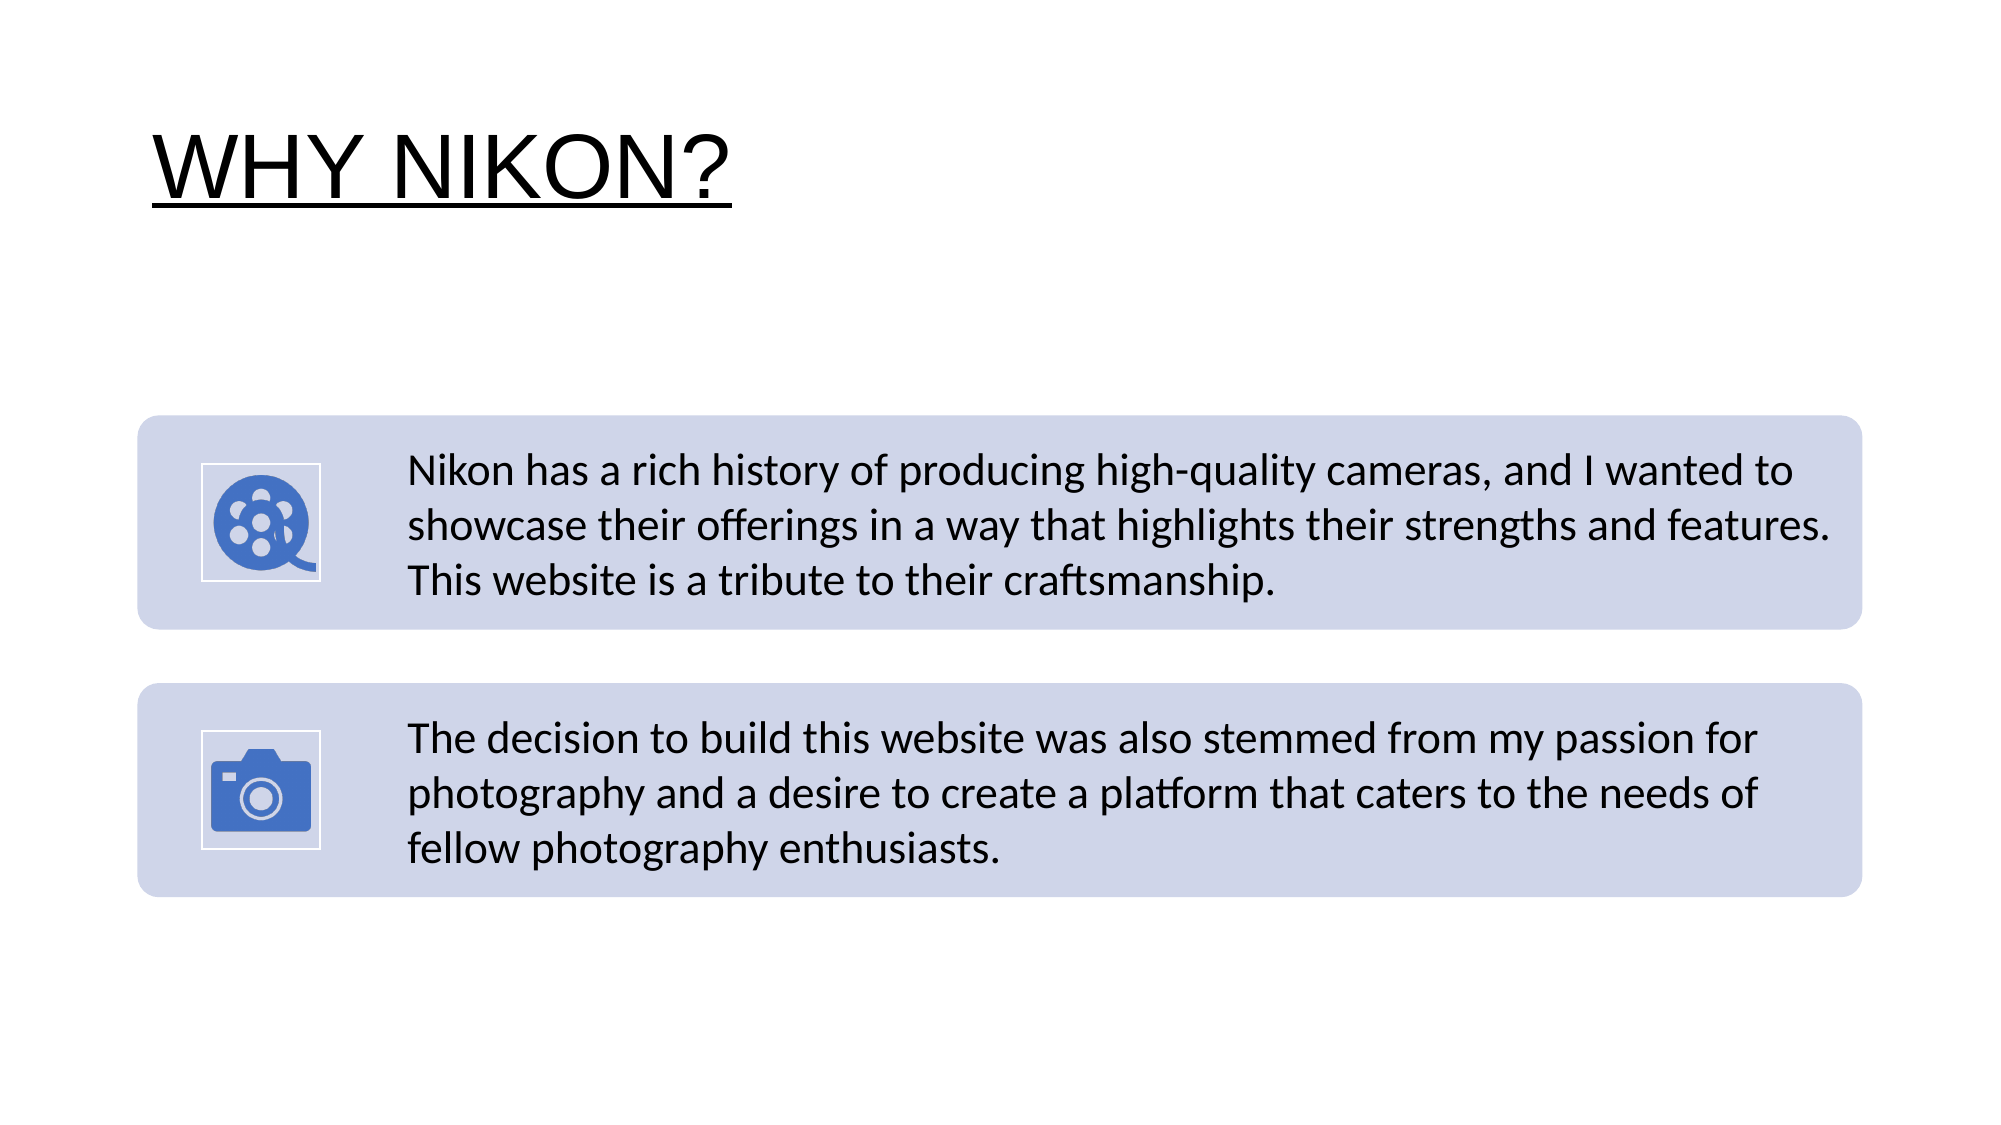

# WHY NIKON?
Nikon has a rich history of producing high-quality cameras, and I wanted to showcase their offerings in a way that highlights their strengths and features. This website is a tribute to their craftsmanship.
The decision to build this website was also stemmed from my passion for photography and a desire to create a platform that caters to the needs of fellow photography enthusiasts.